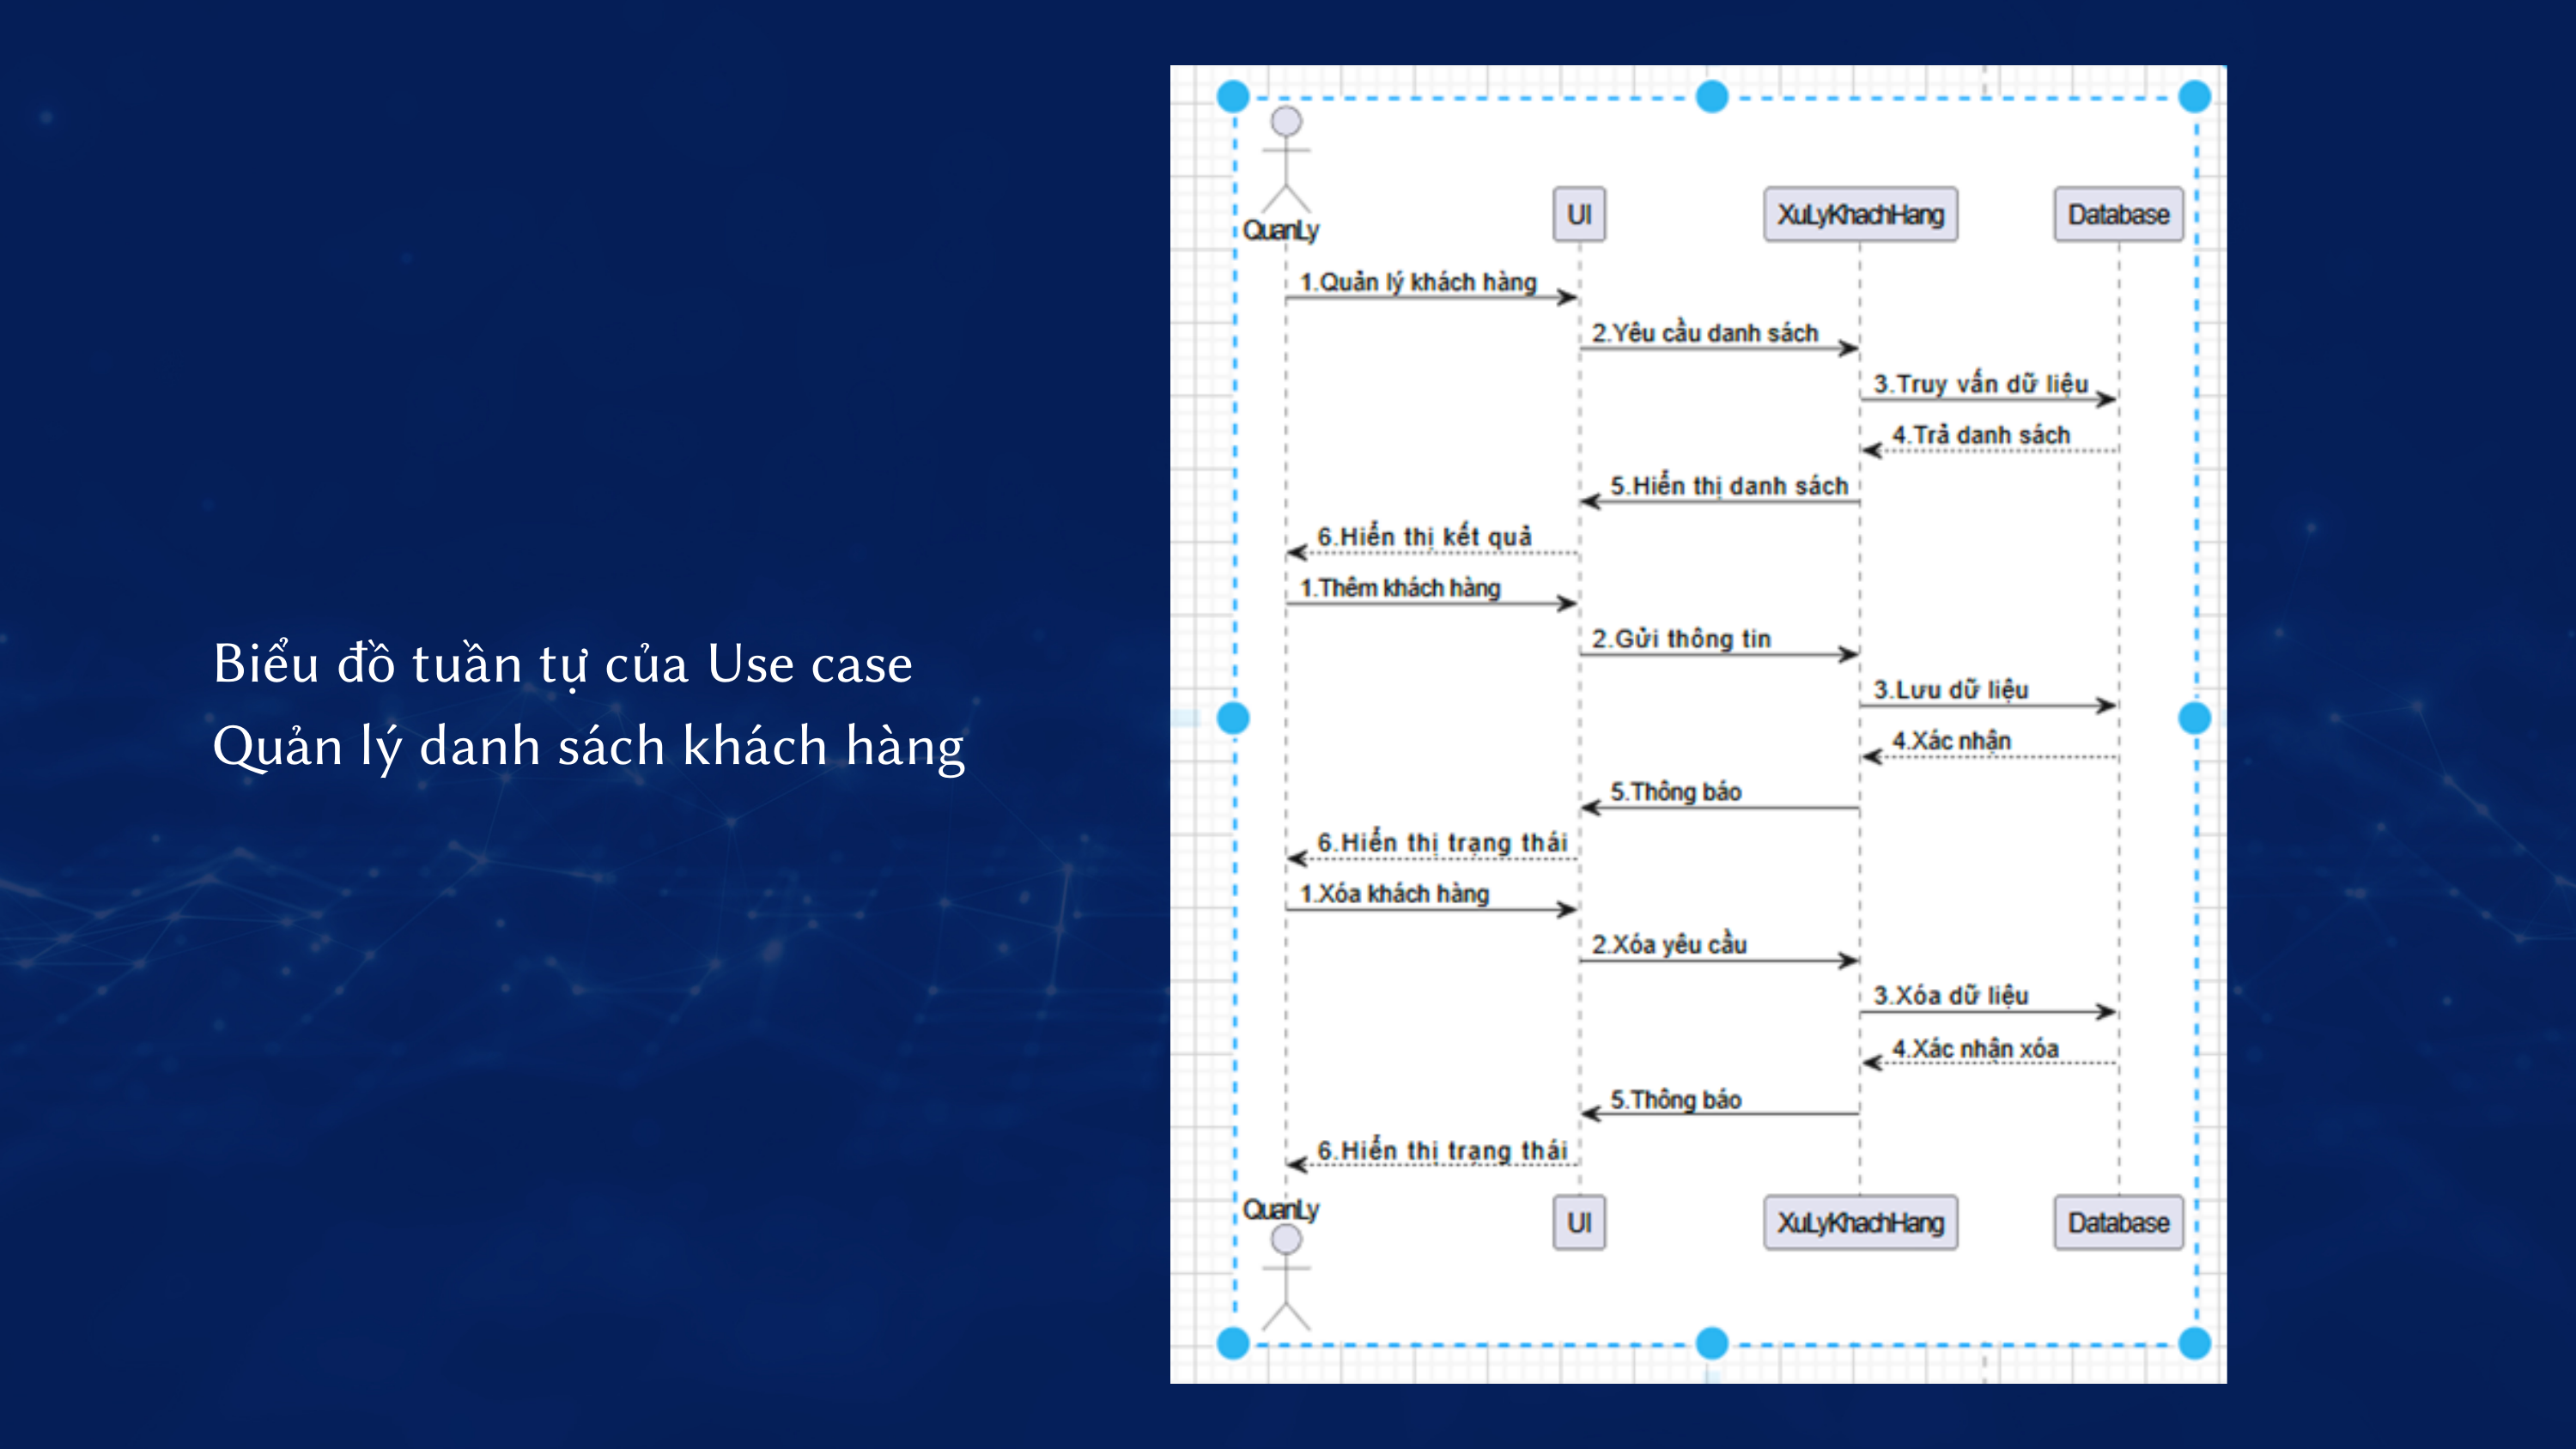

Biểu đồ tuần tự của Use case Quản lý danh sách khách hàng